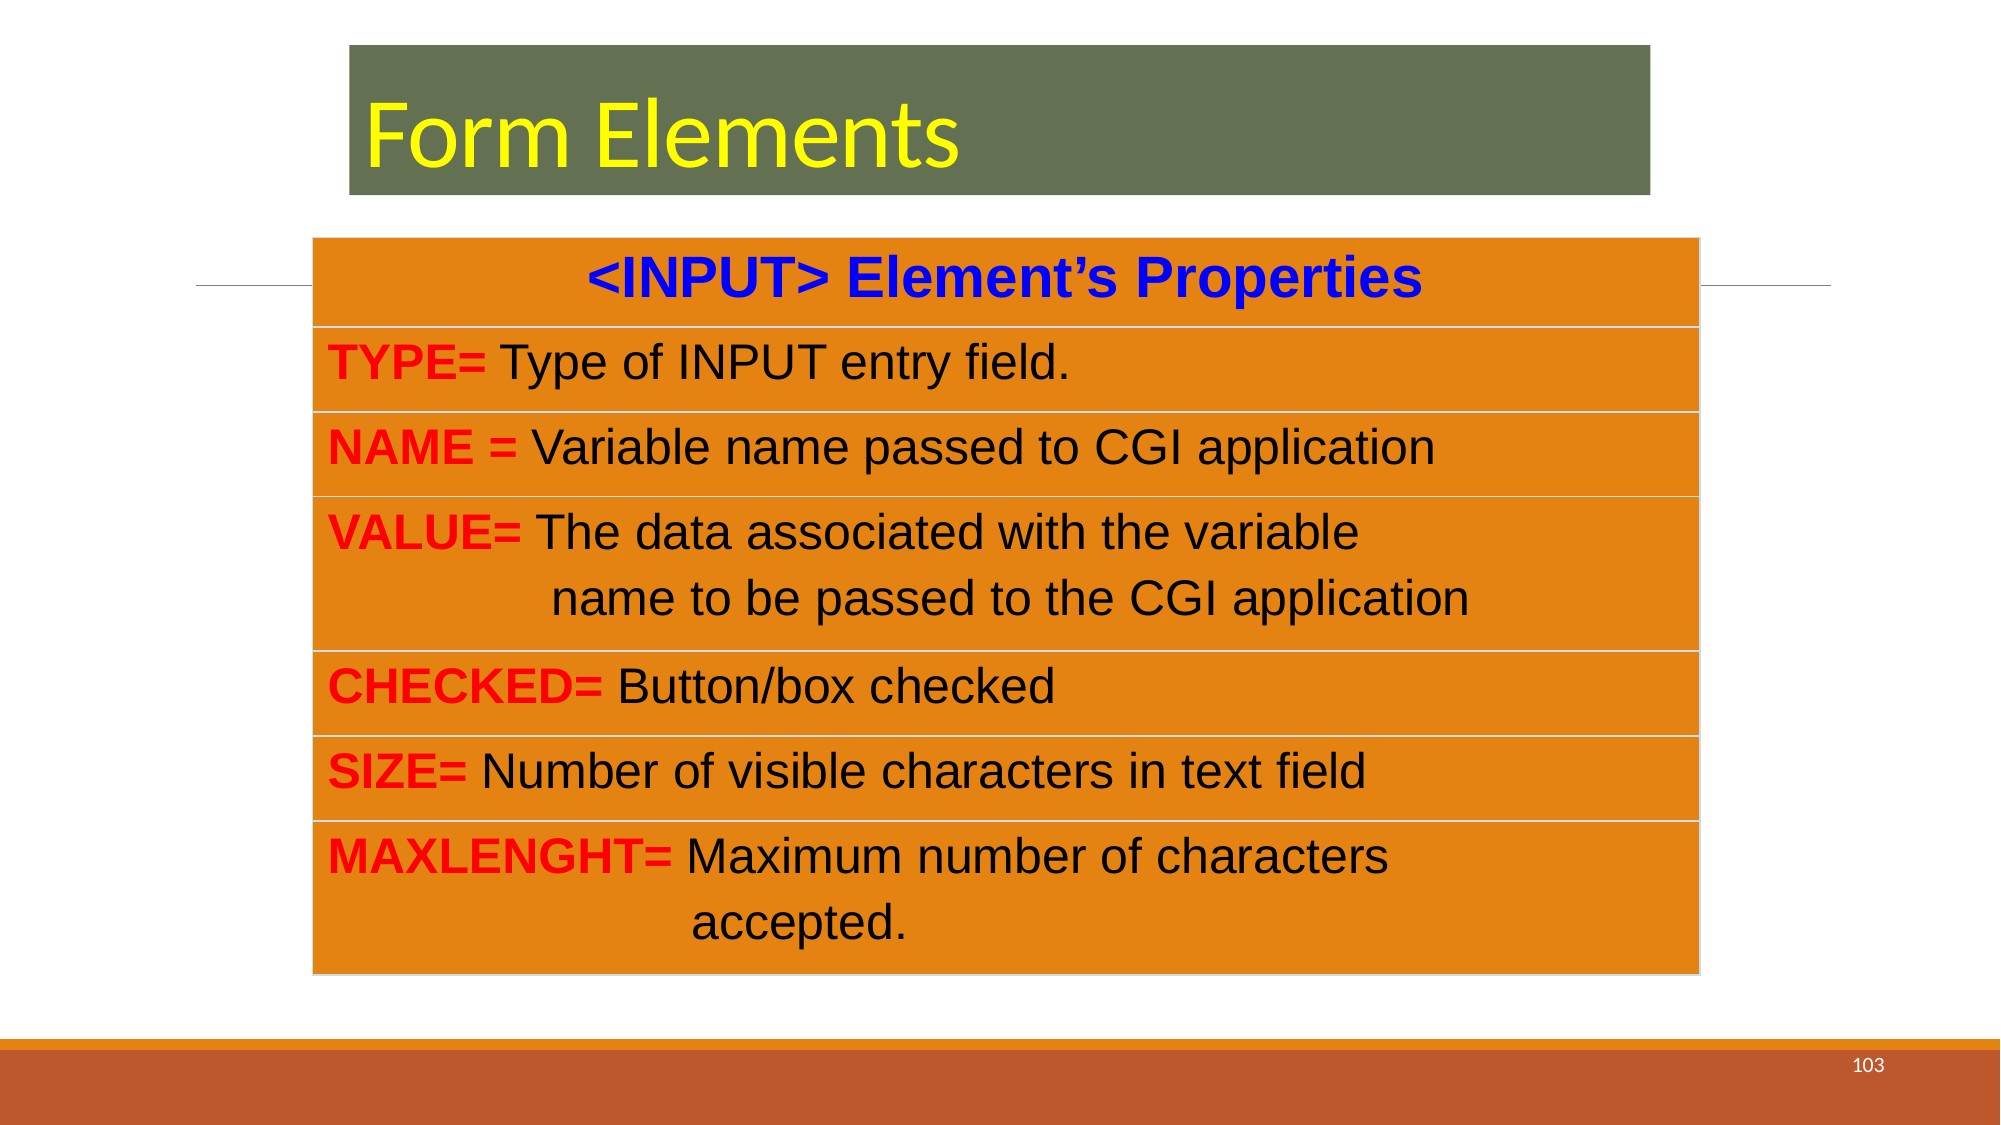

# Form Elements
| <INPUT> Element’s Properties |
| --- |
| TYPE= Type of INPUT entry field. |
| NAME = Variable name passed to CGI application |
| VALUE= The data associated with the variable name to be passed to the CGI application |
| CHECKED= Button/box checked |
| SIZE= Number of visible characters in text field |
| MAXLENGHT= Maximum number of characters accepted. |
103